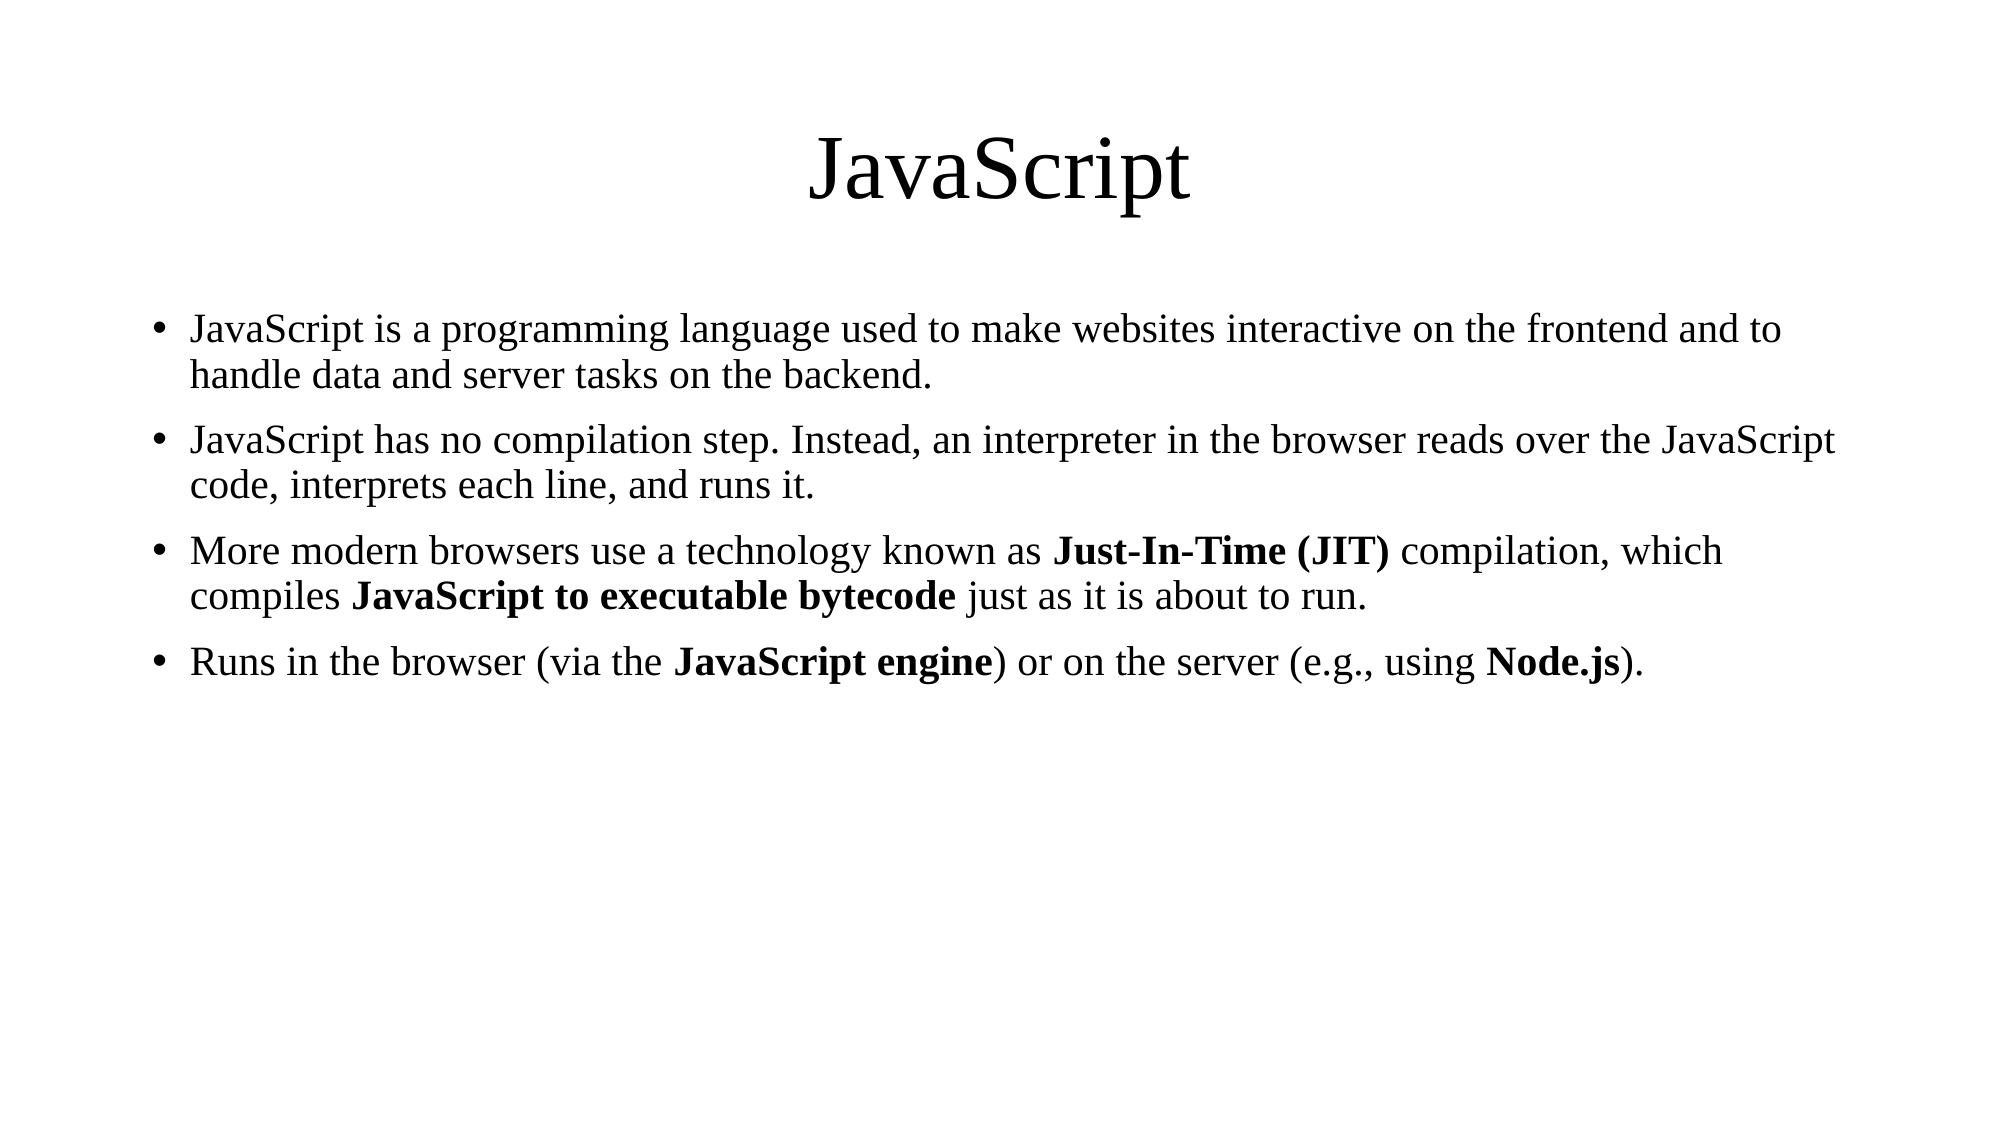

# JavaScript
JavaScript is a programming language used to make websites interactive on the frontend and to handle data and server tasks on the backend.
JavaScript has no compilation step. Instead, an interpreter in the browser reads over the JavaScript code, interprets each line, and runs it.
More modern browsers use a technology known as Just-In-Time (JIT) compilation, which compiles JavaScript to executable bytecode just as it is about to run.
Runs in the browser (via the JavaScript engine) or on the server (e.g., using Node.js).